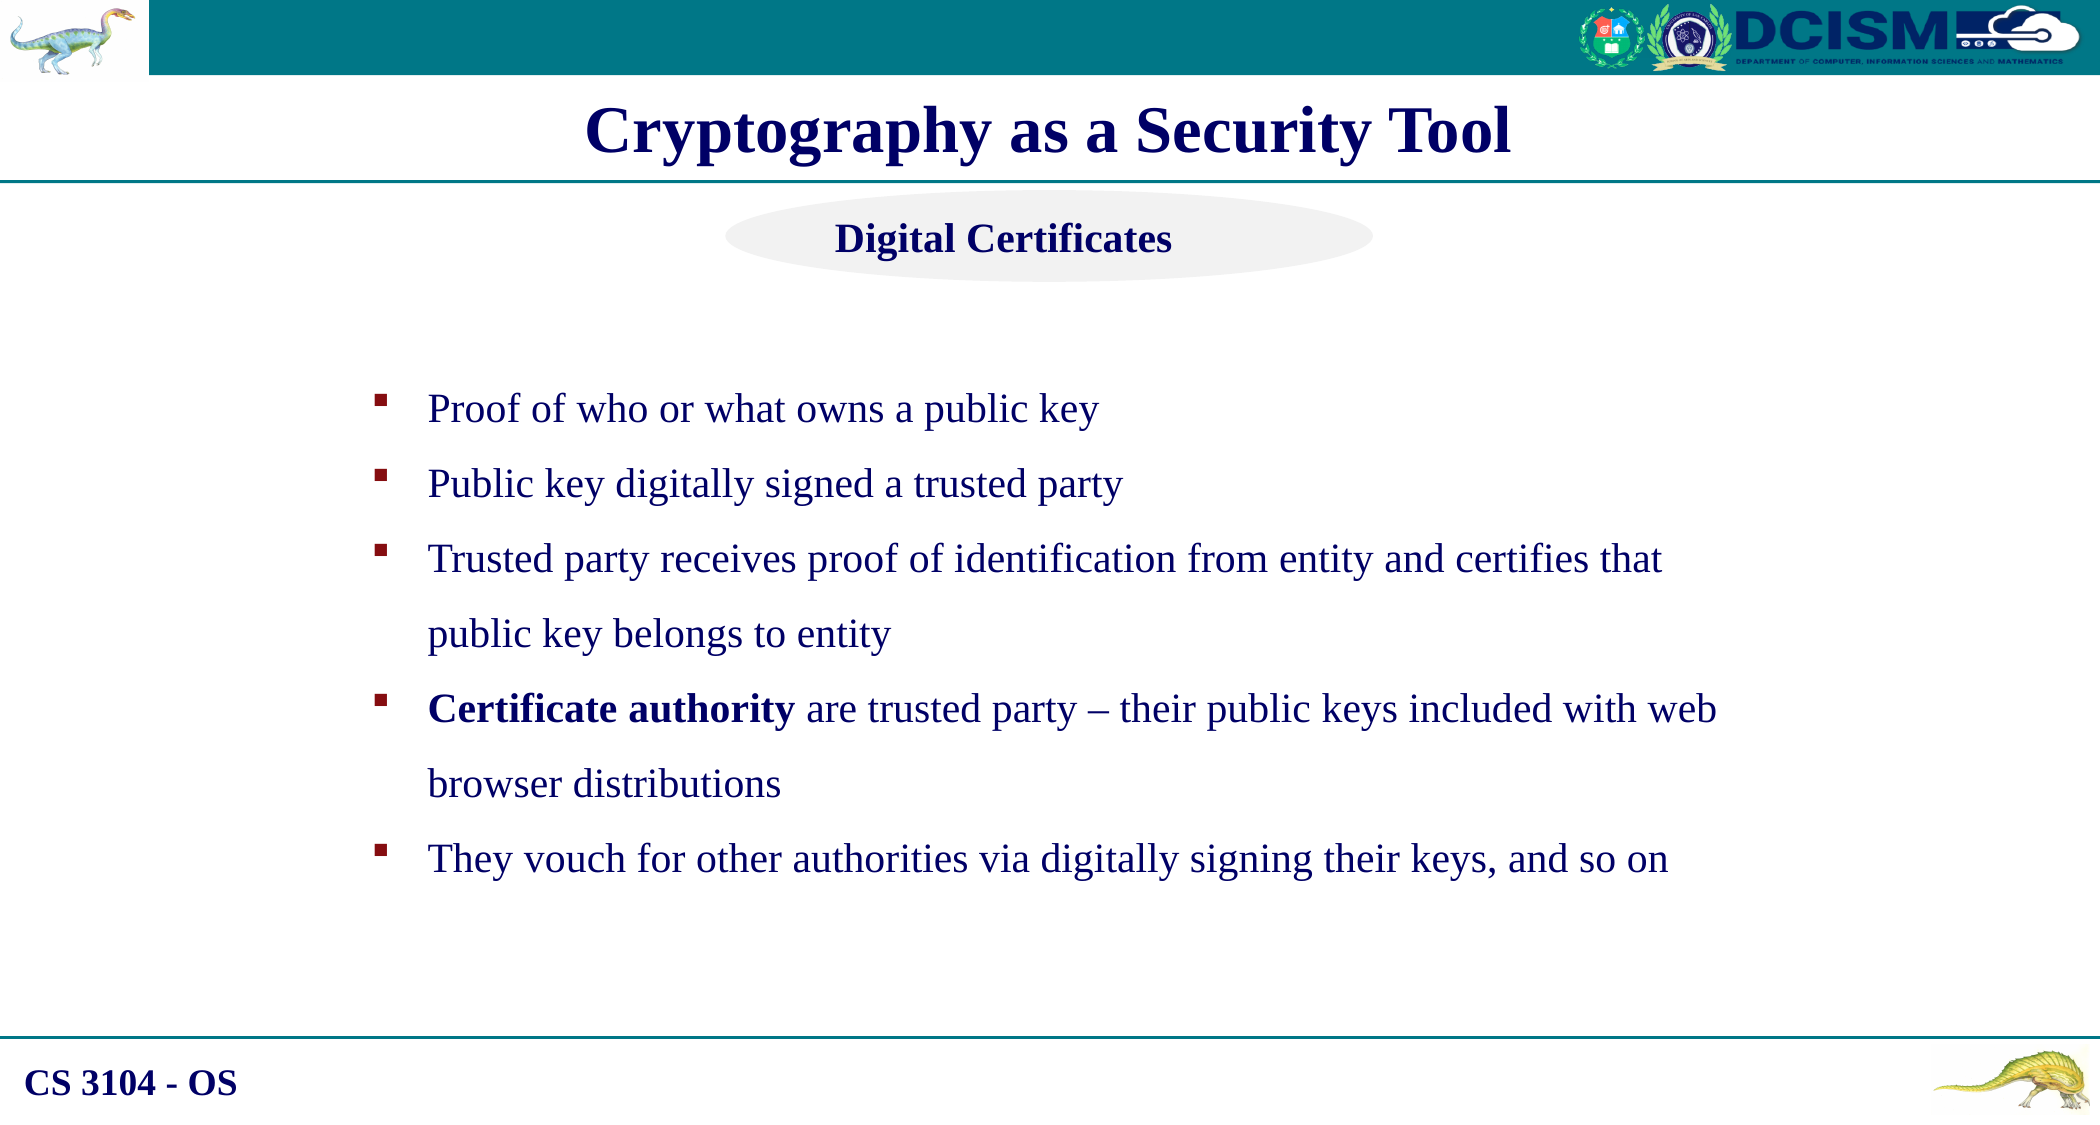

Cryptography as a Security Tool
Digital Certificates
Proof of who or what owns a public key
Public key digitally signed a trusted party
Trusted party receives proof of identification from entity and certifies that public key belongs to entity
Certificate authority are trusted party – their public keys included with web browser distributions
They vouch for other authorities via digitally signing their keys, and so on